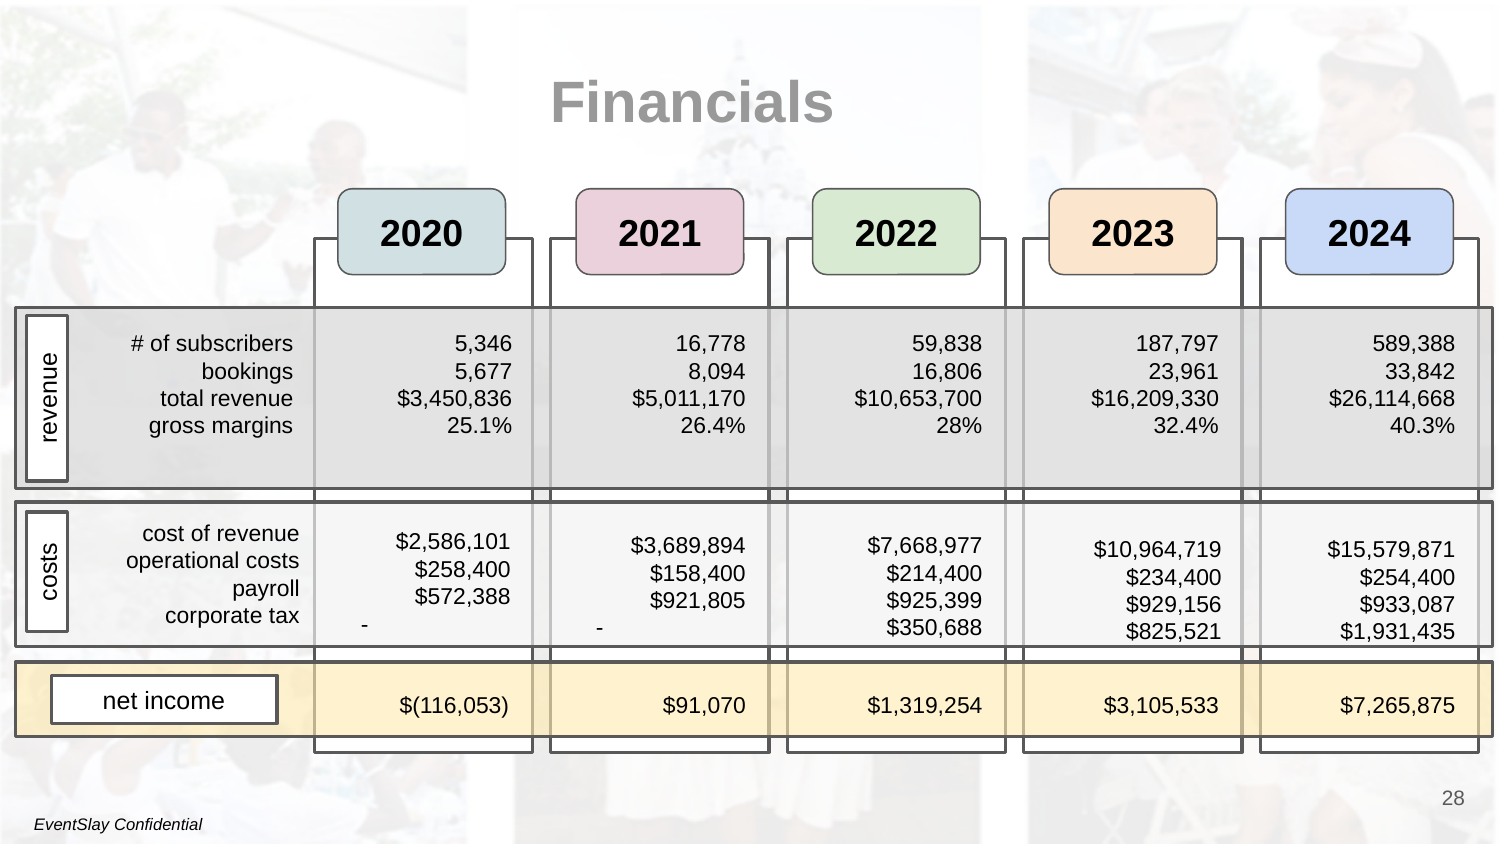

# Financials
2020
2021
2022
2023
2024

# of subscribers
bookings
total revenue
gross margins
5,346
5,677
$3,450,836
25.1%
16,778
8,094
$5,011,170
26.4%
59,838
16,806
$10,653,700
28%
187,797
23,961
$16,209,330
32.4%
589,388
33,842
$26,114,668
40.3%
revenue

cost of revenue
operational costs
payroll
corporate tax
$2,586,101
$258,400
$572,388
-
$3,689,894
$158,400
$921,805
-
$7,668,977
$214,400
$925,399
$350,688
$10,964,719
$234,400
$929,156
$825,521
$15,579,871
$254,400
$933,087
$1,931,435
costs

net income
$(116,053)
$91,070
$1,319,254
$3,105,533
$7,265,875
28